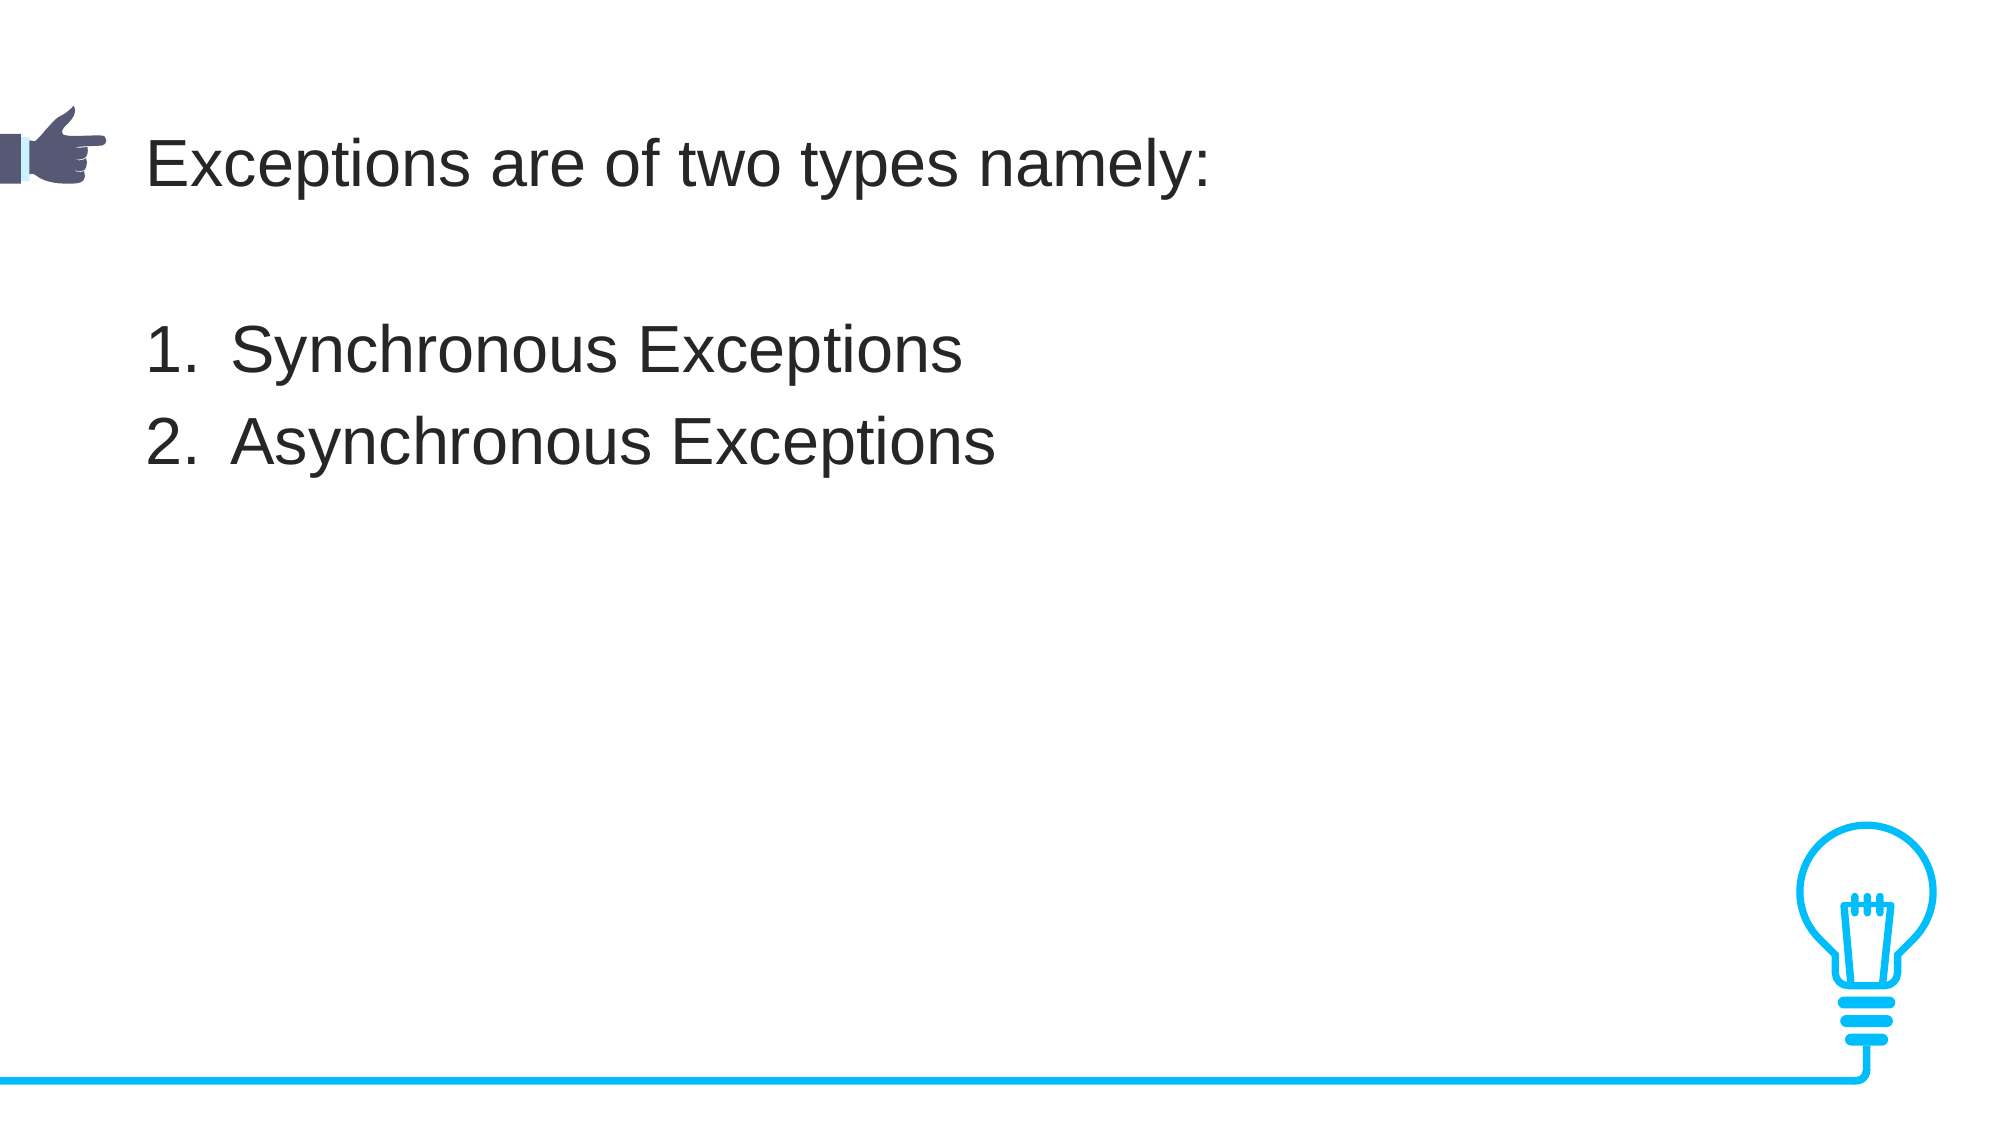

Exceptions are of two types namely:

Synchronous Exceptions
Asynchronous Exceptions